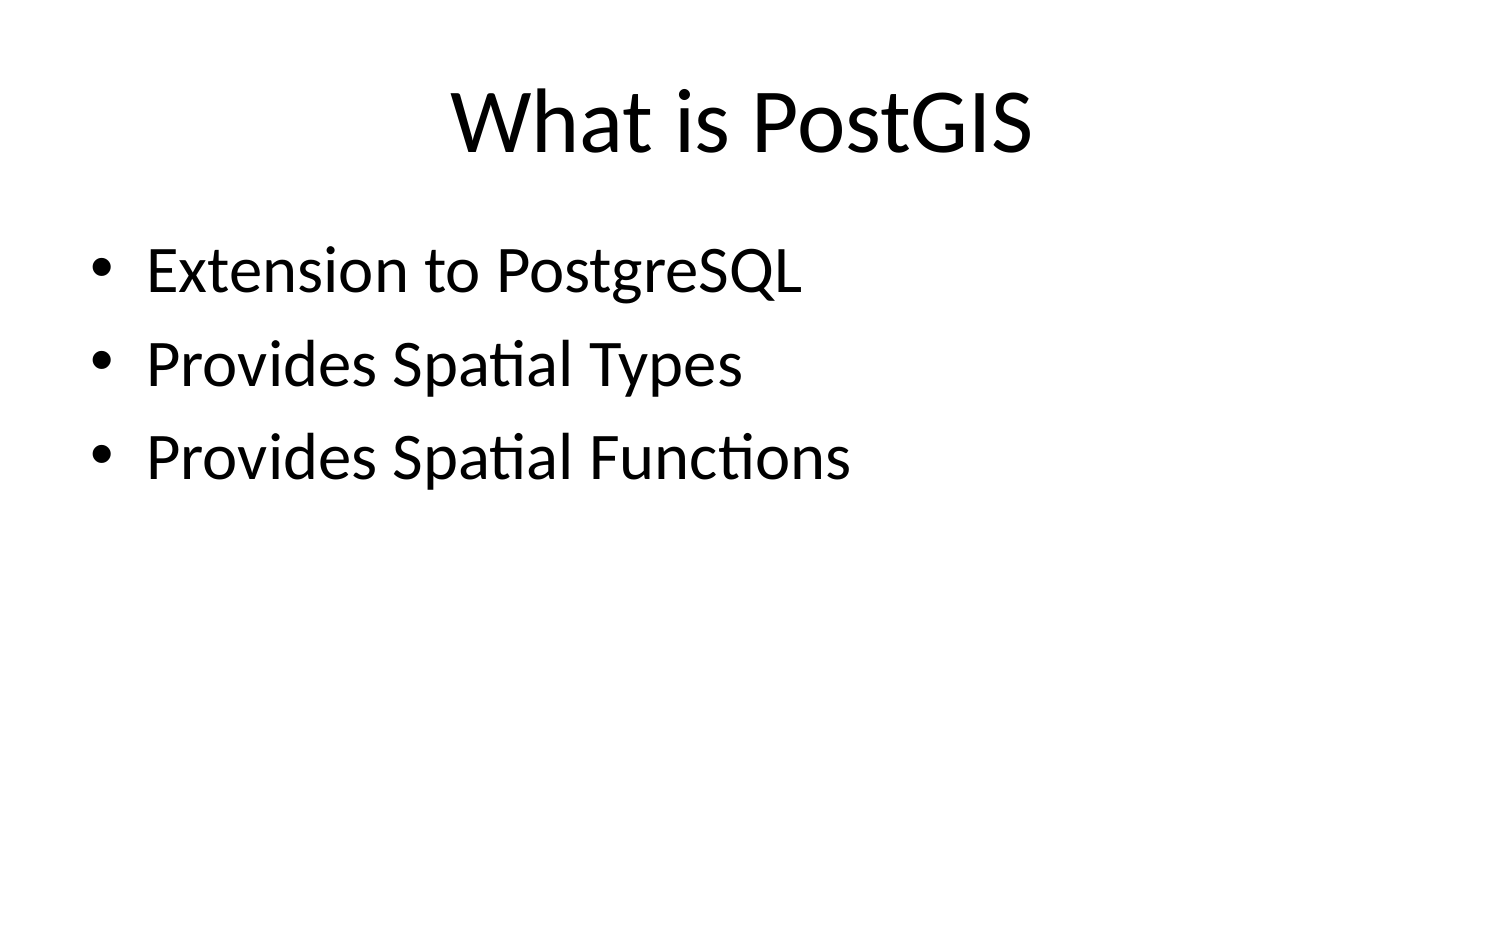

# What is PostGIS
Extension to PostgreSQL
Provides Spatial Types
Provides Spatial Functions